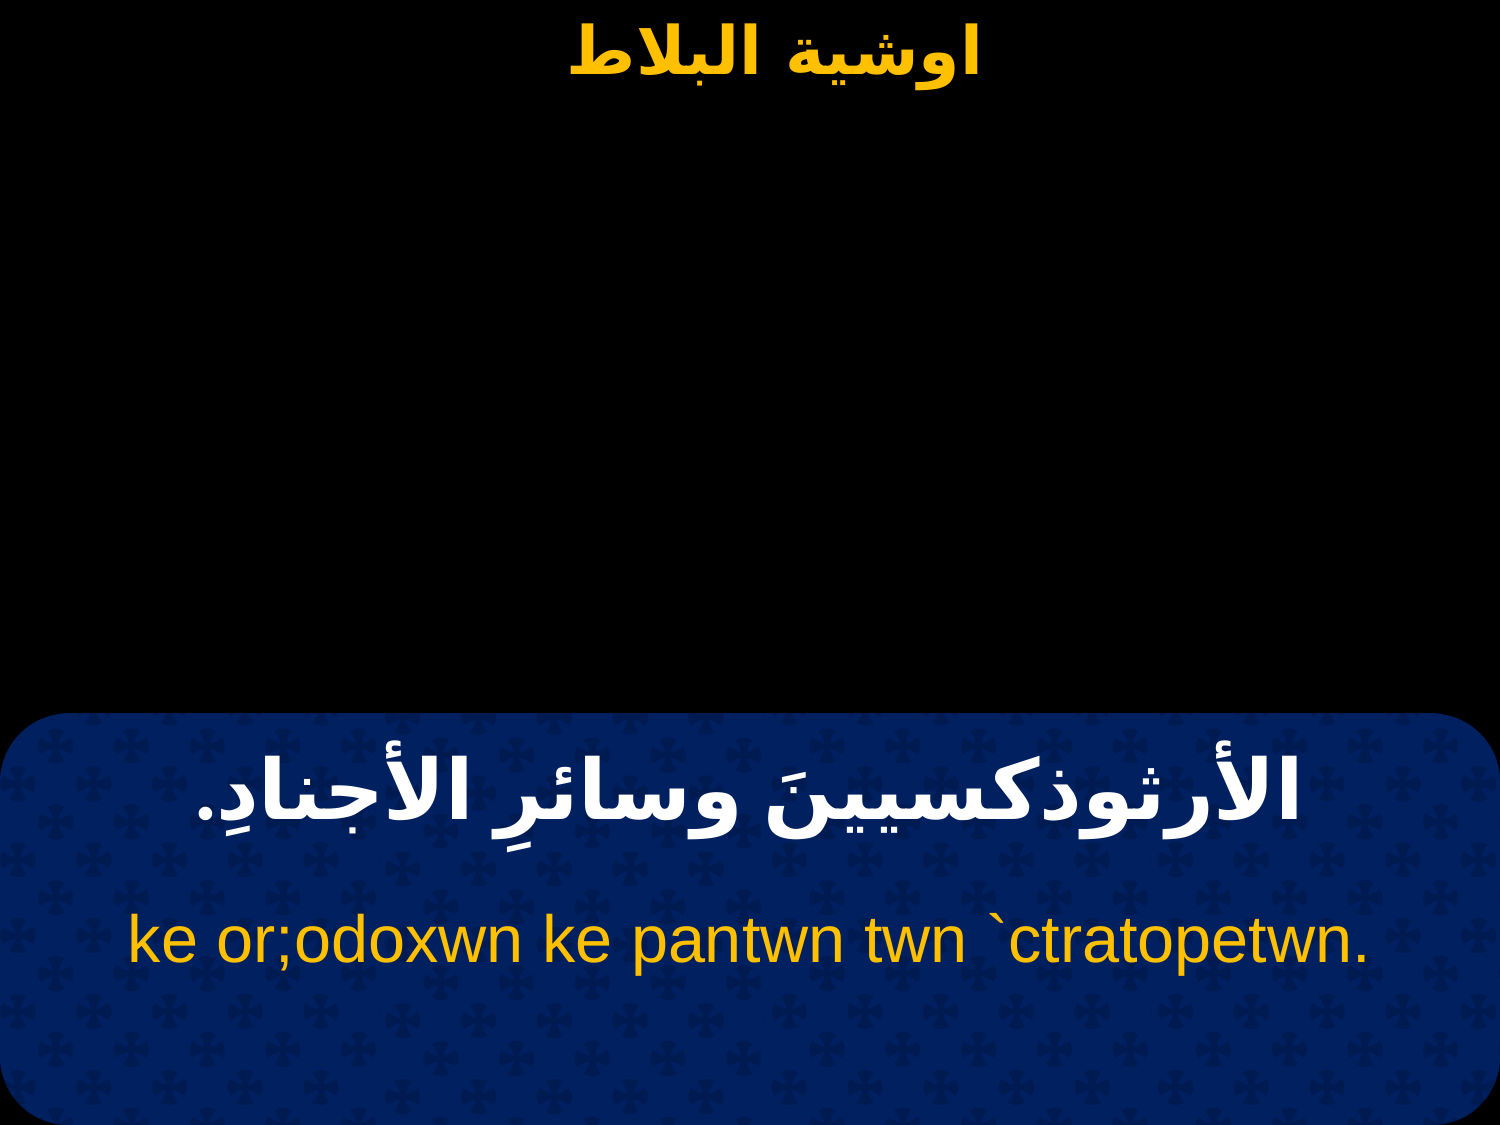

# الأرثوذكسيينَ وسائرِ الأجنادِ.
ke or;odoxwn ke pantwn twn `ctratopetwn.